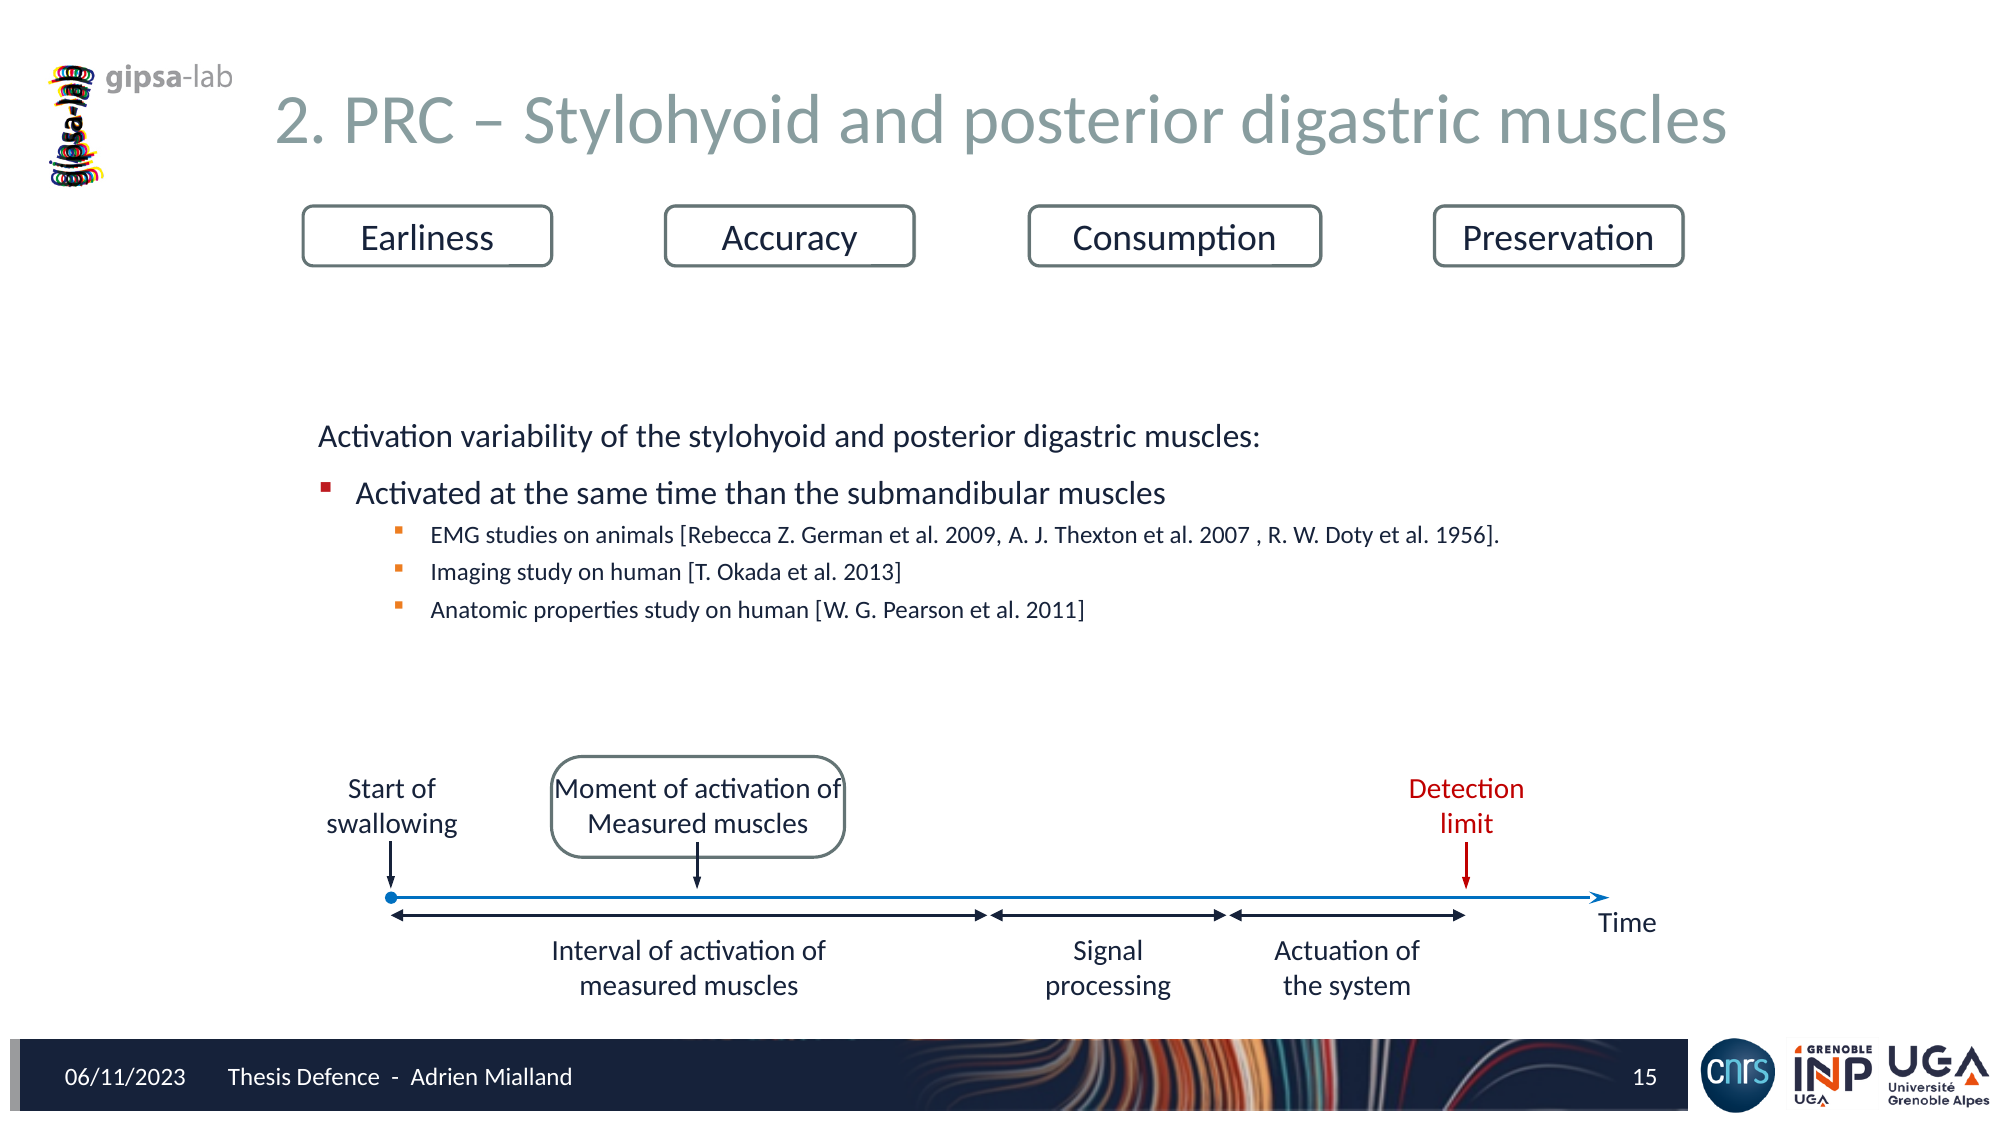

# 2. PRC – Stylohyoid and posterior digastric muscles
Earliness
Accuracy
Accuracy
Consumption
Consumption
Preservation
Preservation
Activation variability of the stylohyoid and posterior digastric muscles:
Activated at the same time than the submandibular muscles
EMG studies on animals [Rebecca Z. German et al. 2009, A. J. Thexton et al. 2007 , R. W. Doty et al. 1956].
Imaging study on human [T. Okada et al. 2013]
Anatomic properties study on human [W. G. Pearson et al. 2011]

Moment of activation of
Measured muscles
Start of
swallowing
Detection
limit
Time
Signal
processing
Actuation of
the system
Interval of activation of
measured muscles
06/11/2023
15
Thesis Defence  -  Adrien Mialland